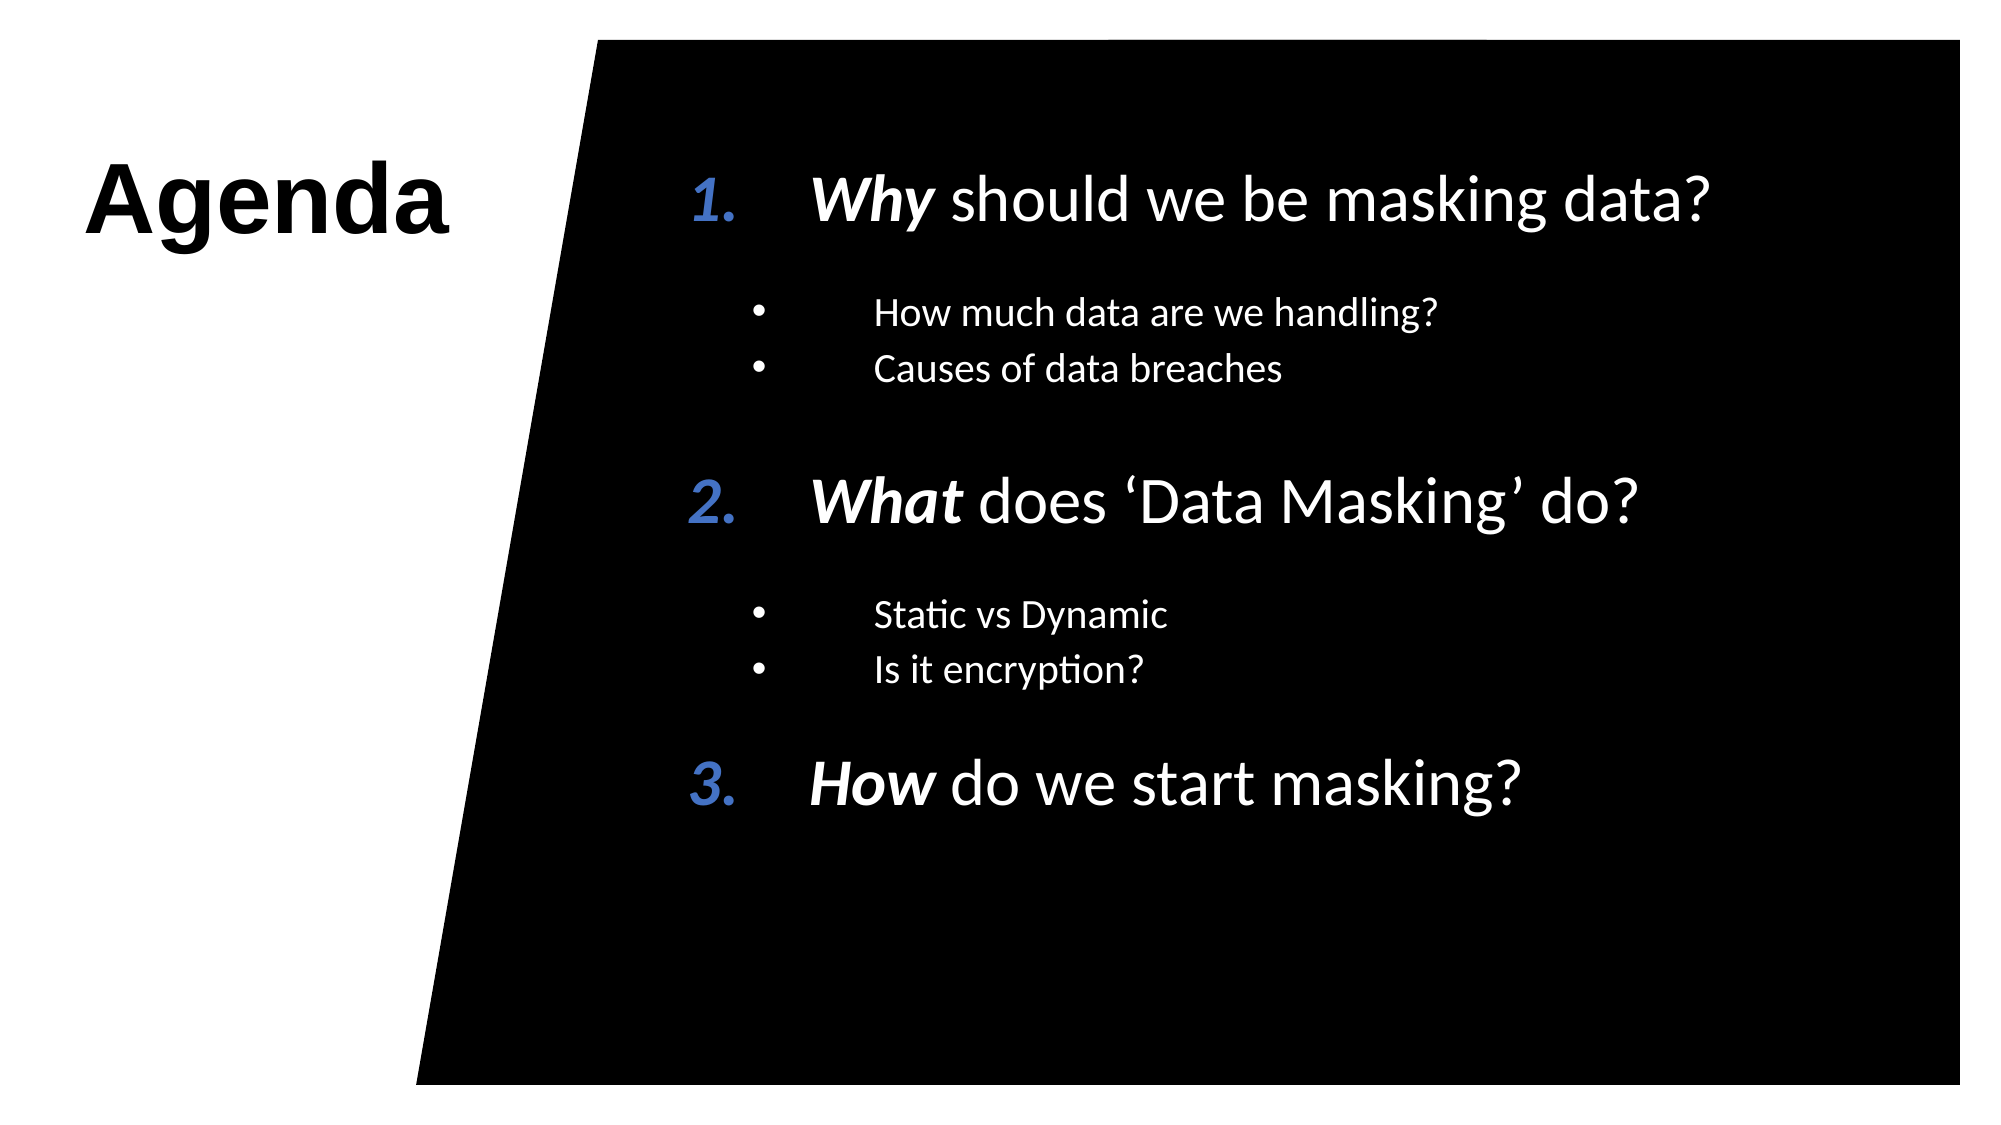

# Agenda
Why should we be masking data?
How much data are we handling?
Causes of data breaches

What does ‘Data Masking’ do?
Static vs Dynamic
Is it encryption?

How do we start masking?